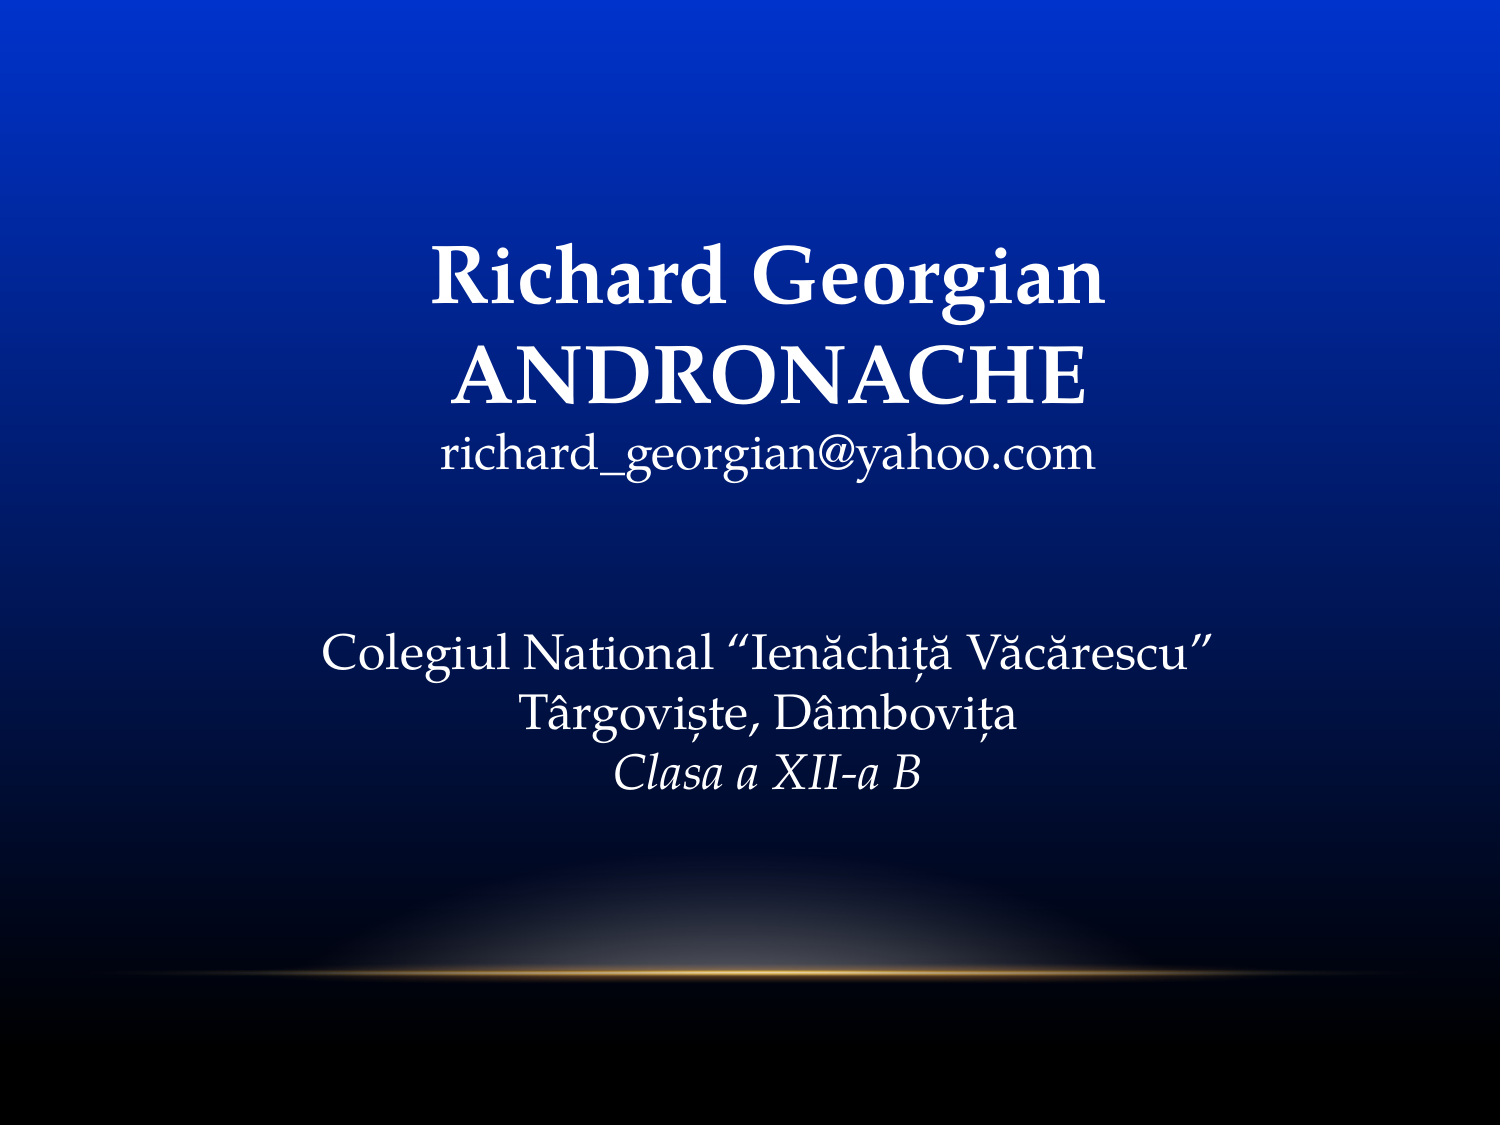

Richard Georgian ANDRONACHE
richard_georgian@yahoo.com

Colegiul National “Ienăchiță Văcărescu”
Târgoviște, Dâmbovița
Clasa a XII-a B